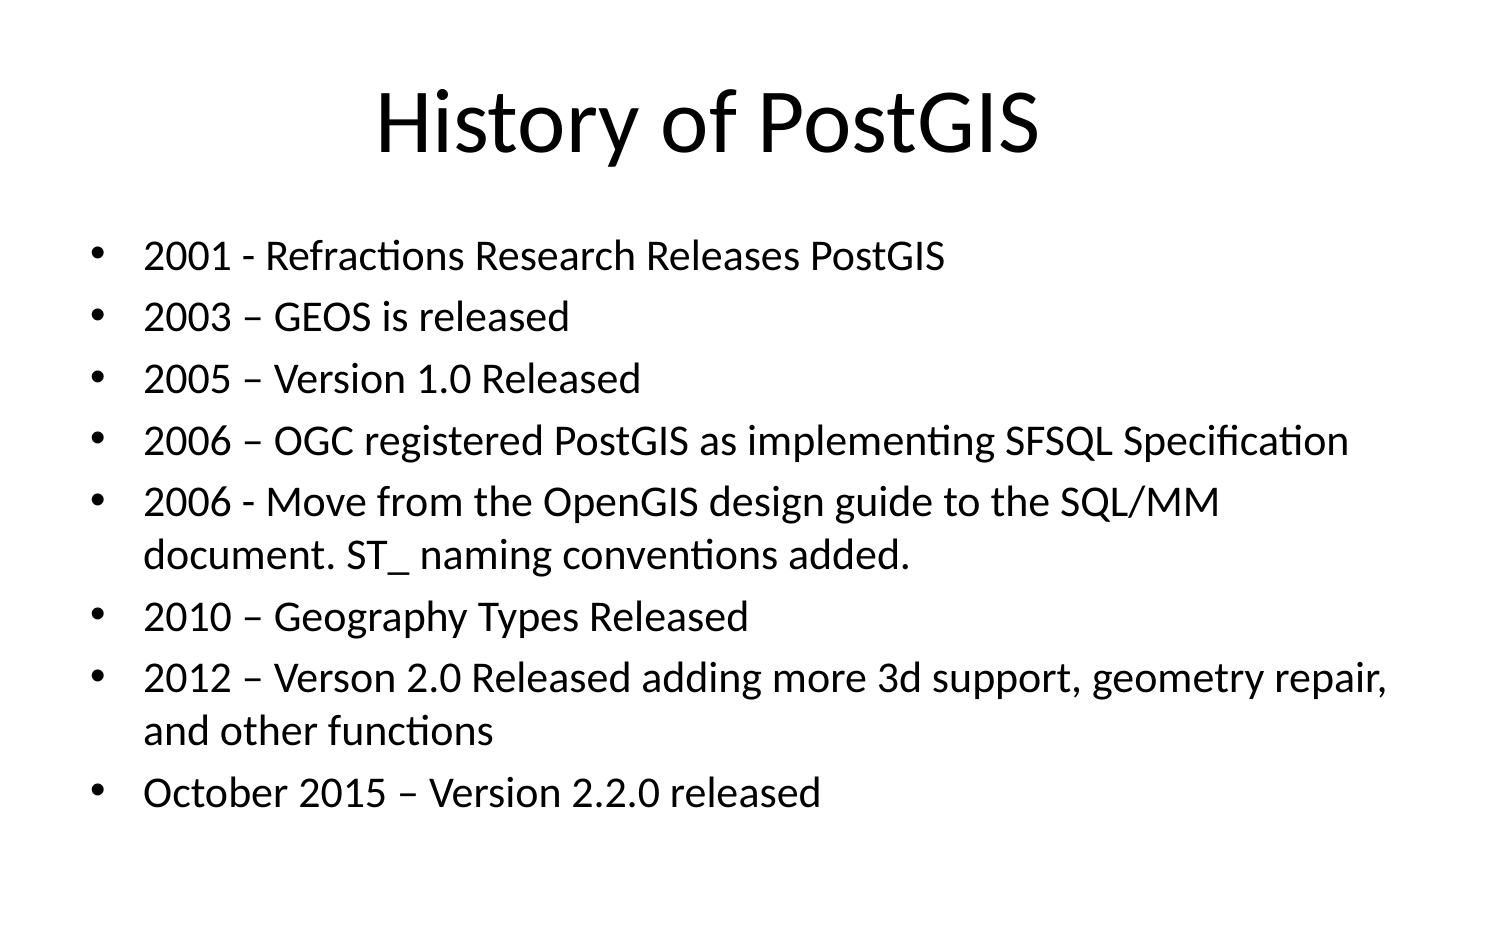

# History of PostGIS
2001 - Refractions Research Releases PostGIS
2003 – GEOS is released
2005 – Version 1.0 Released
2006 – OGC registered PostGIS as implementing SFSQL Specification
2006 - Move from the OpenGIS design guide to the SQL/MM document. ST_ naming conventions added.
2010 – Geography Types Released
2012 – Verson 2.0 Released adding more 3d support, geometry repair, and other functions
October 2015 – Version 2.2.0 released